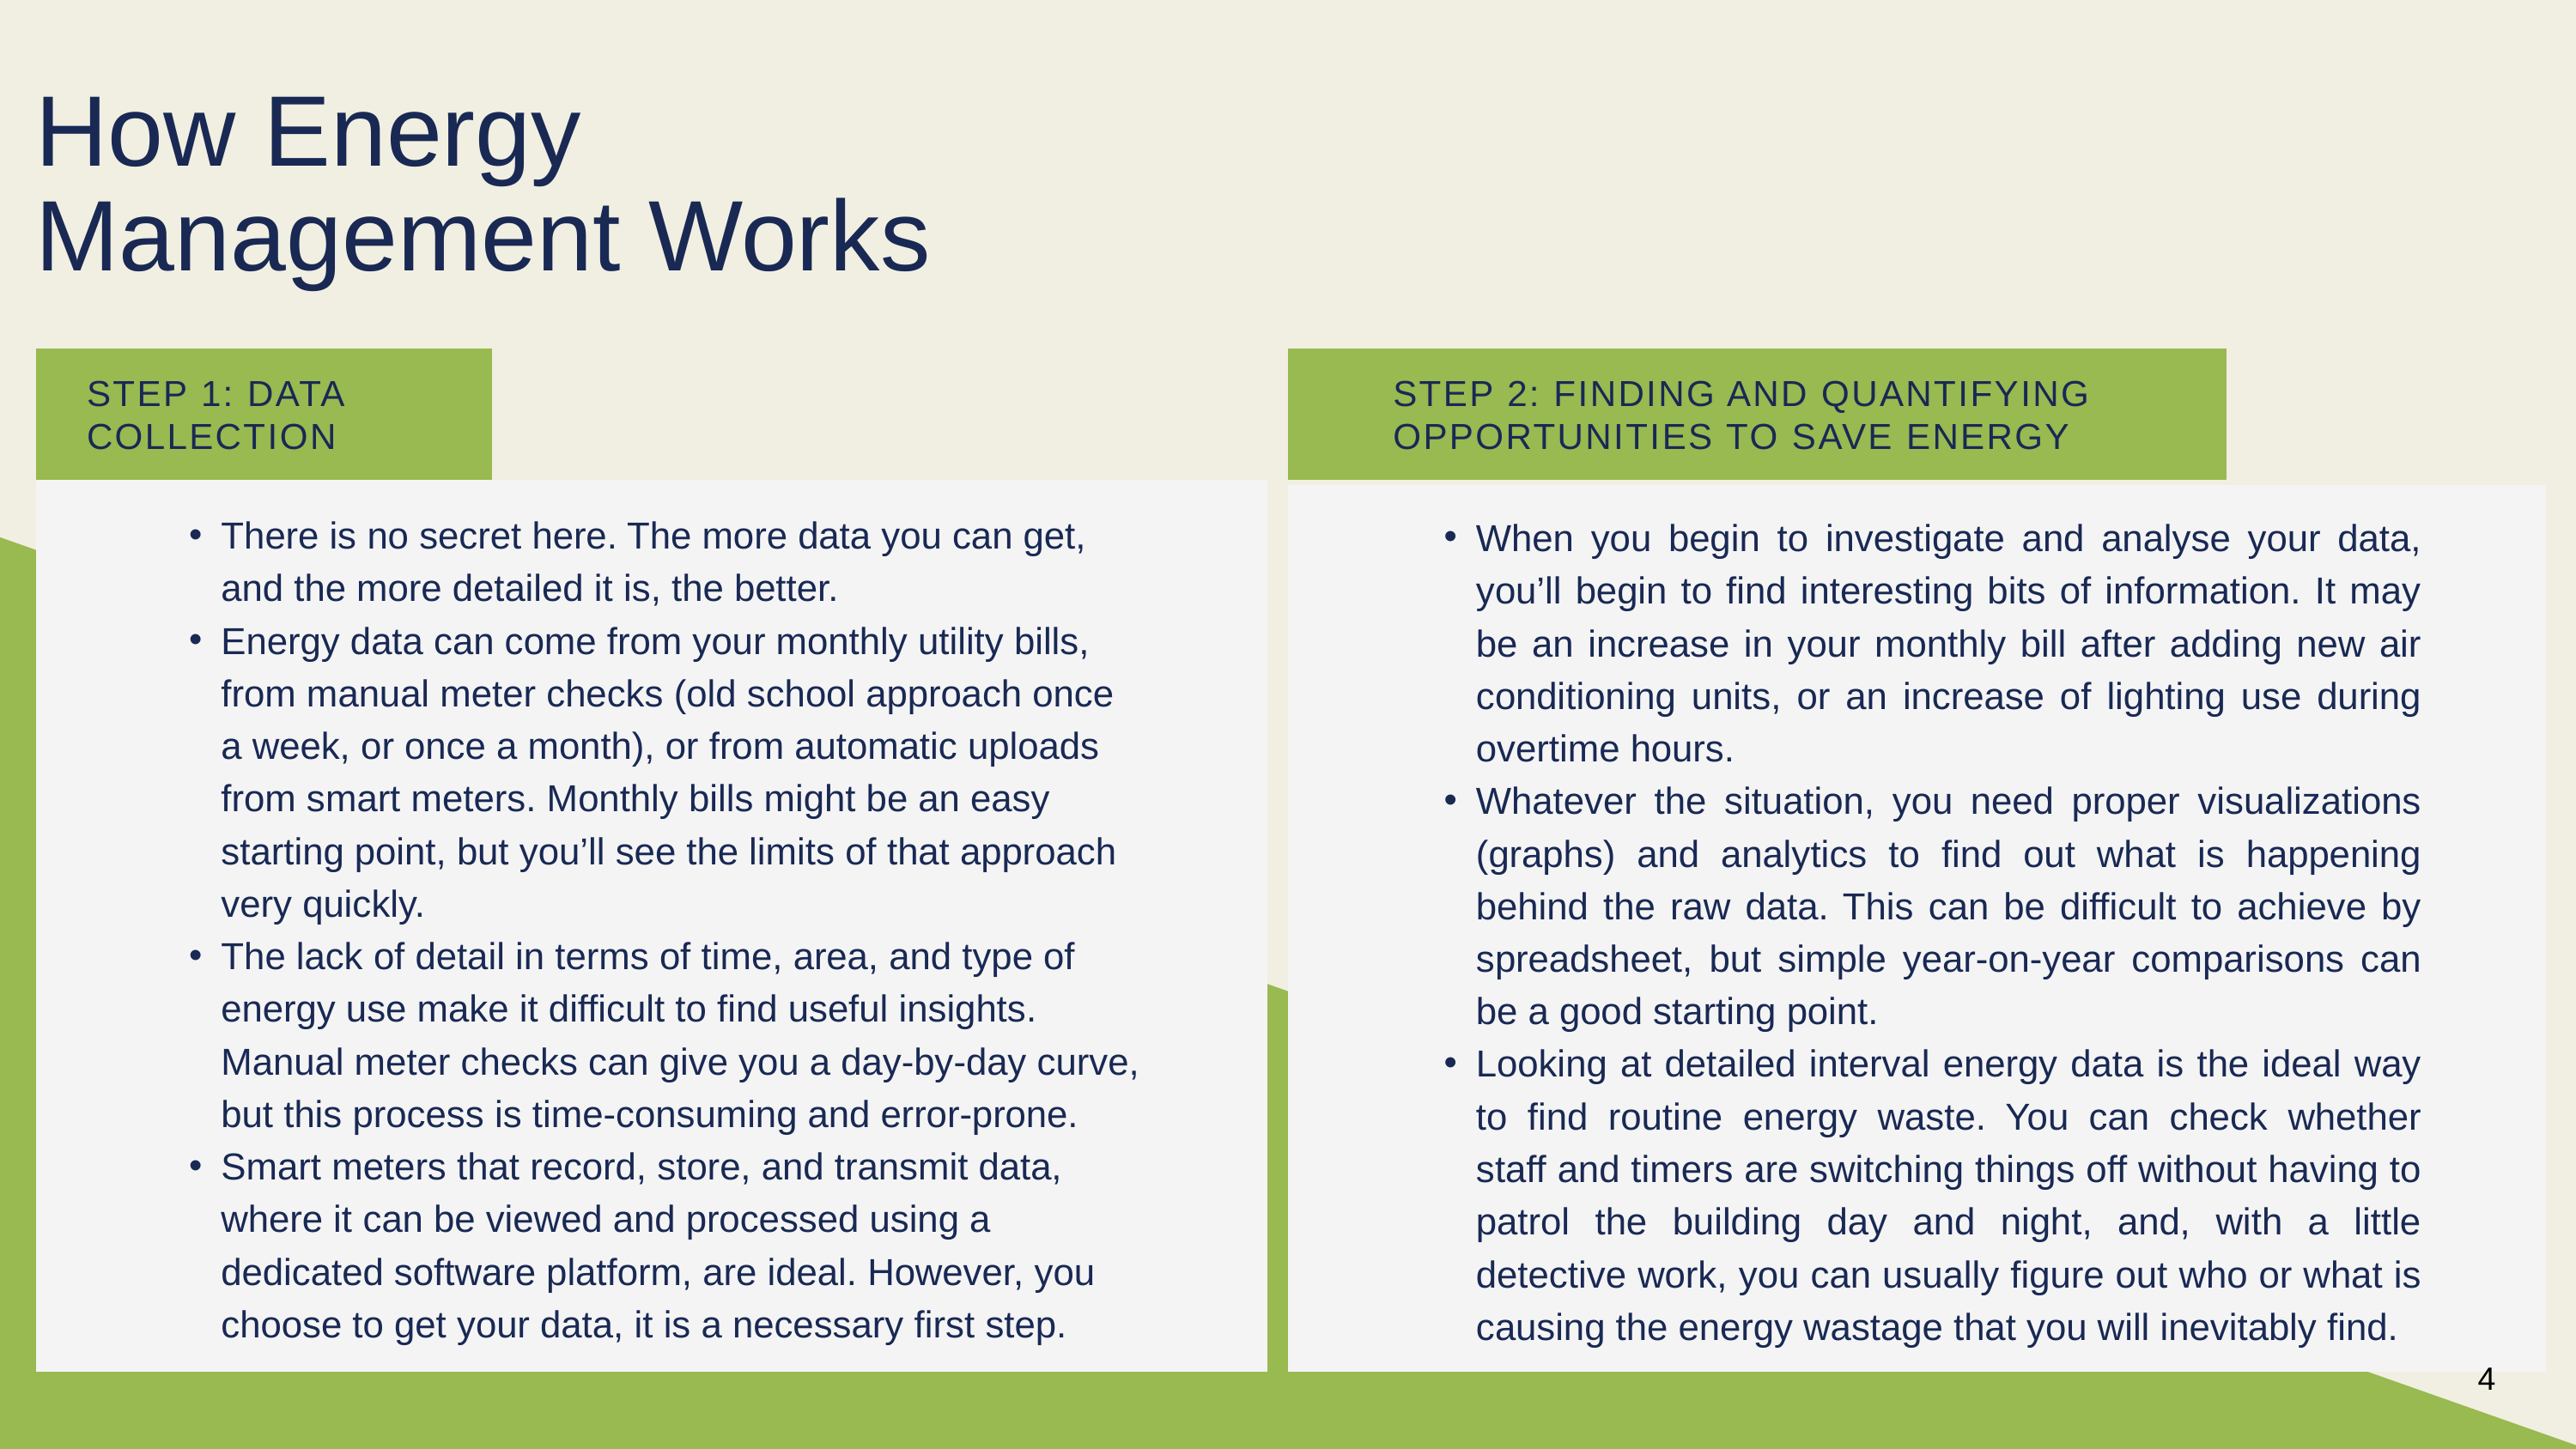

How Energy Management Works

STEP 1: DATA COLLECTION​

STEP 2: FINDING AND QUANTIFYING OPPORTUNITIES TO SAVE ENERGY

There is no secret here. The more data you can get, and the more detailed it is, the better.​
Energy data can come from your monthly utility bills, from manual meter checks (old school approach once a week, or once a month), or from automatic uploads from smart meters. Monthly bills might be an easy starting point, but you’ll see the limits of that approach very quickly.​
The lack of detail in terms of time, area, and type of energy use make it difficult to find useful insights. Manual meter checks can give you a day-by-day curve, but this process is time-consuming and error-prone.​
Smart meters that record, store, and transmit data, where it can be viewed and processed using a dedicated software platform, are ideal. However, you choose to get your data, it is a necessary first step.​

When you begin to investigate and analyse your data, you’ll begin to find interesting bits of information. It may be an increase in your monthly bill after adding new air conditioning units, or an increase of lighting use during overtime hours.​
Whatever the situation, you need proper visualizations (graphs) and analytics to find out what is happening behind the raw data. This can be difficult to achieve by spreadsheet, but simple year-on-year comparisons can be a good starting point.​
Looking at detailed interval energy data is the ideal way to find routine energy waste. You can check whether staff and timers are switching things off without having to patrol the building day and night, and, with a little detective work, you can usually figure out who or what is causing the energy wastage that you will inevitably find.

4